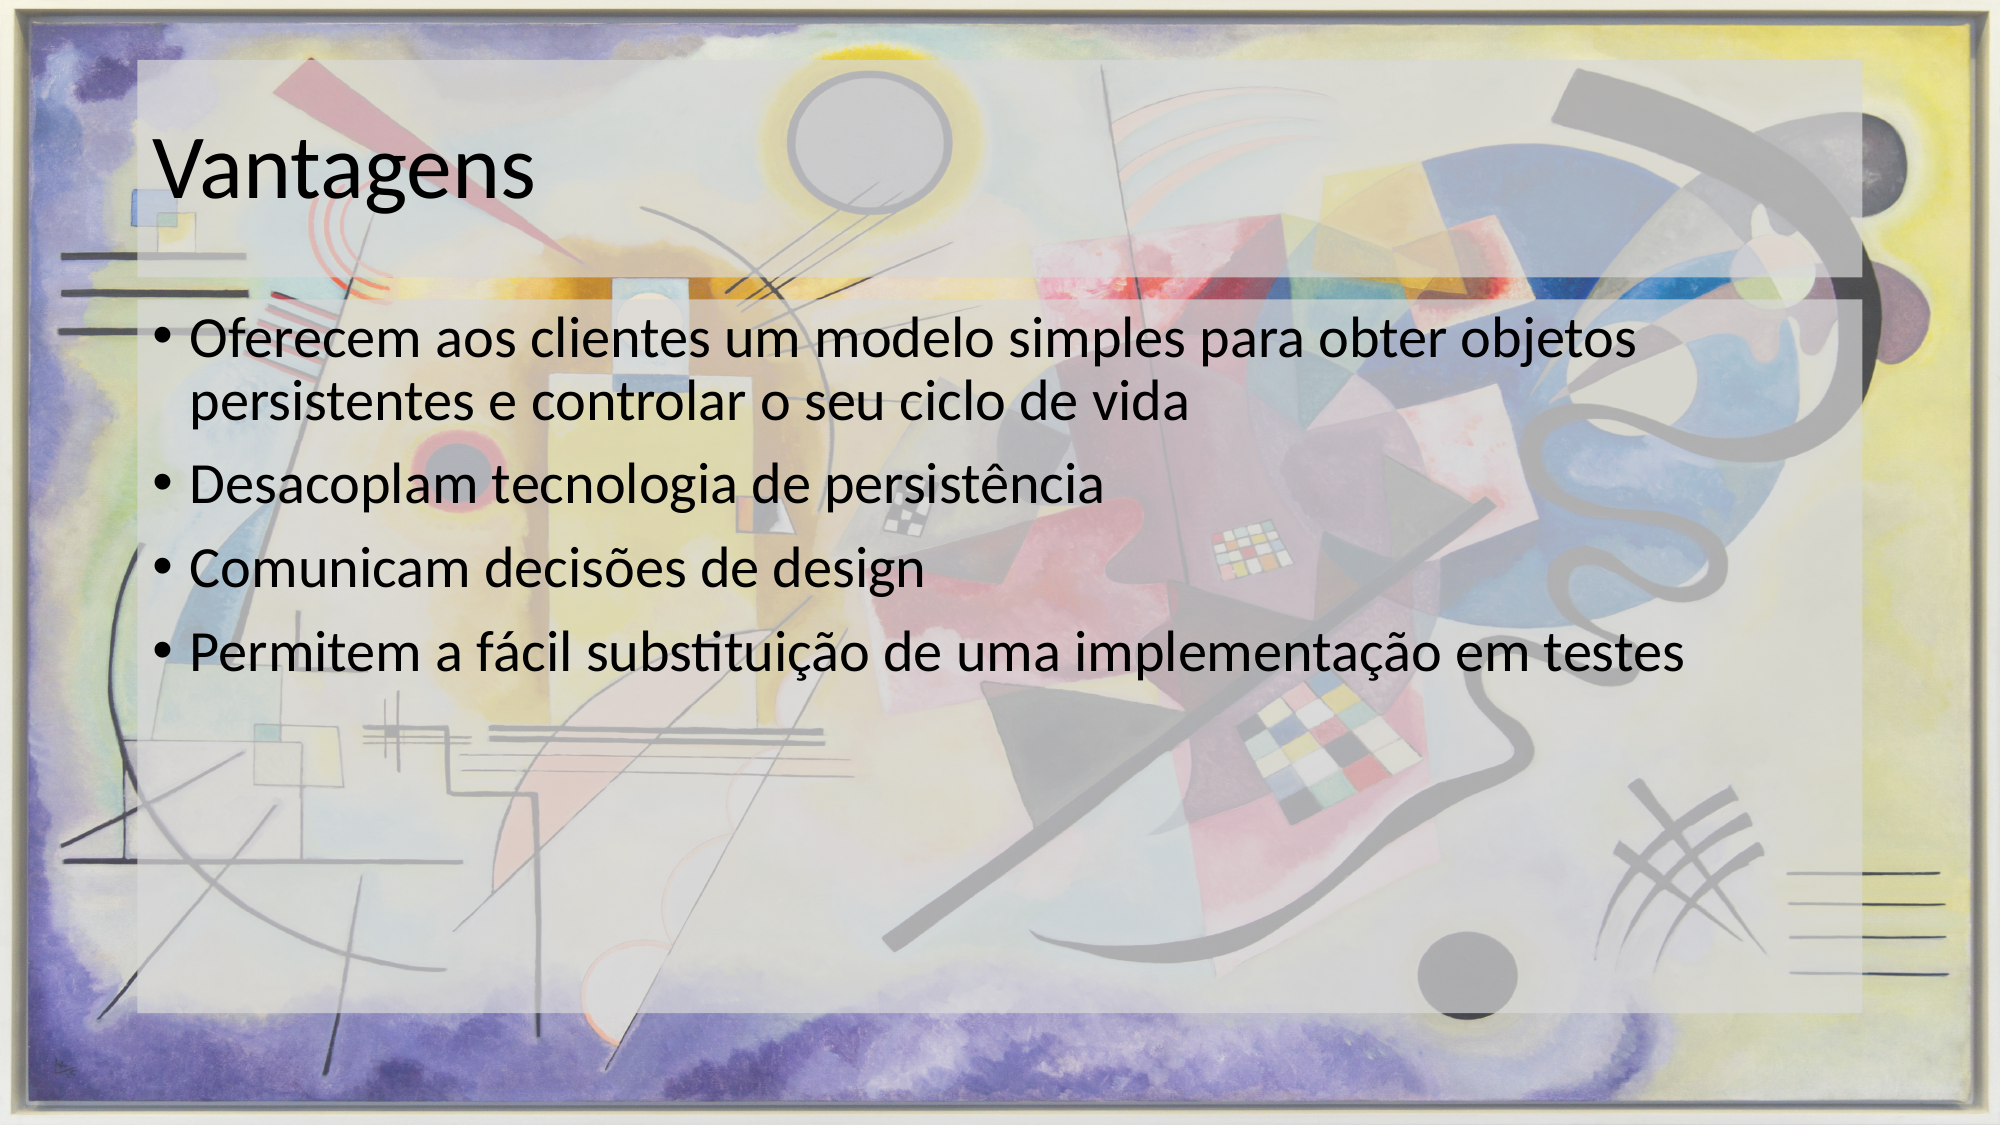

# Vantagens
Oferecem aos clientes um modelo simples para obter objetos persistentes e controlar o seu ciclo de vida
Desacoplam tecnologia de persistência
Comunicam decisões de design
Permitem a fácil substituição de uma implementação em testes